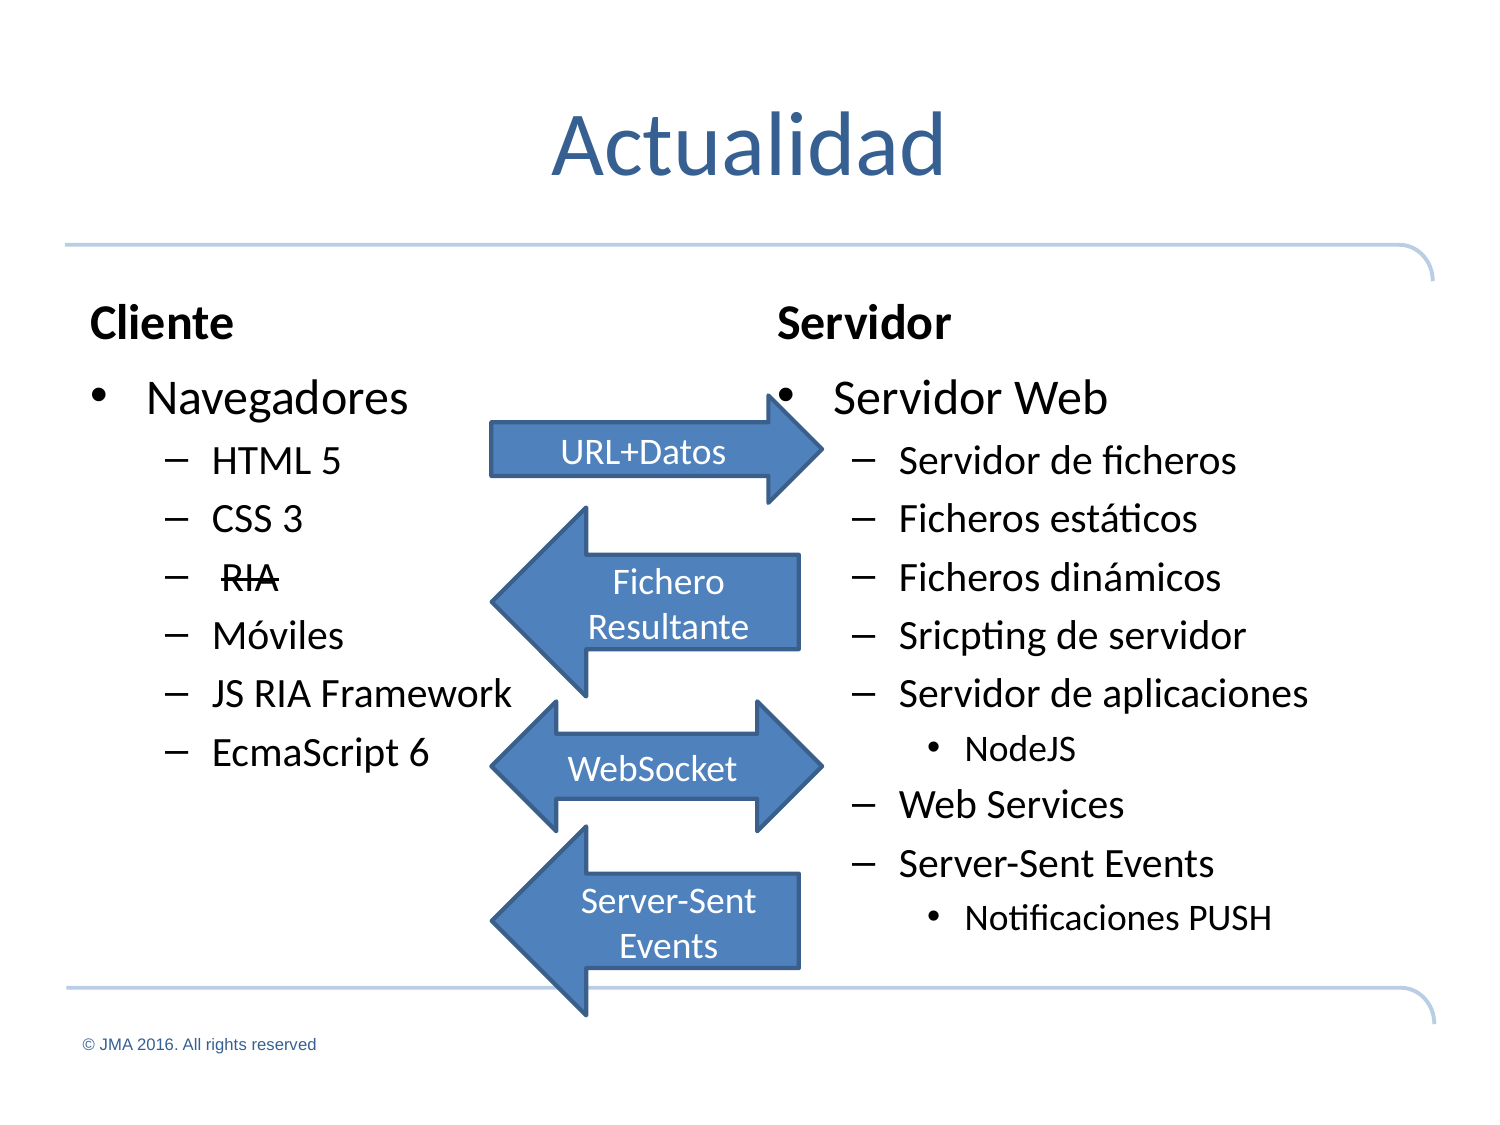

# Actualidad
Cliente
Servidor
Navegadores
HTML 5
CSS 3
 RIA
Móviles
JS RIA Framework
EcmaScript 6
Servidor Web
Servidor de ficheros
Ficheros estáticos
Ficheros dinámicos
Sricpting de servidor
Servidor de aplicaciones
NodeJS
Web Services
Server-Sent Events
Notificaciones PUSH
URL+Datos
Fichero
Resultante
WebSocket
Server-Sent Events